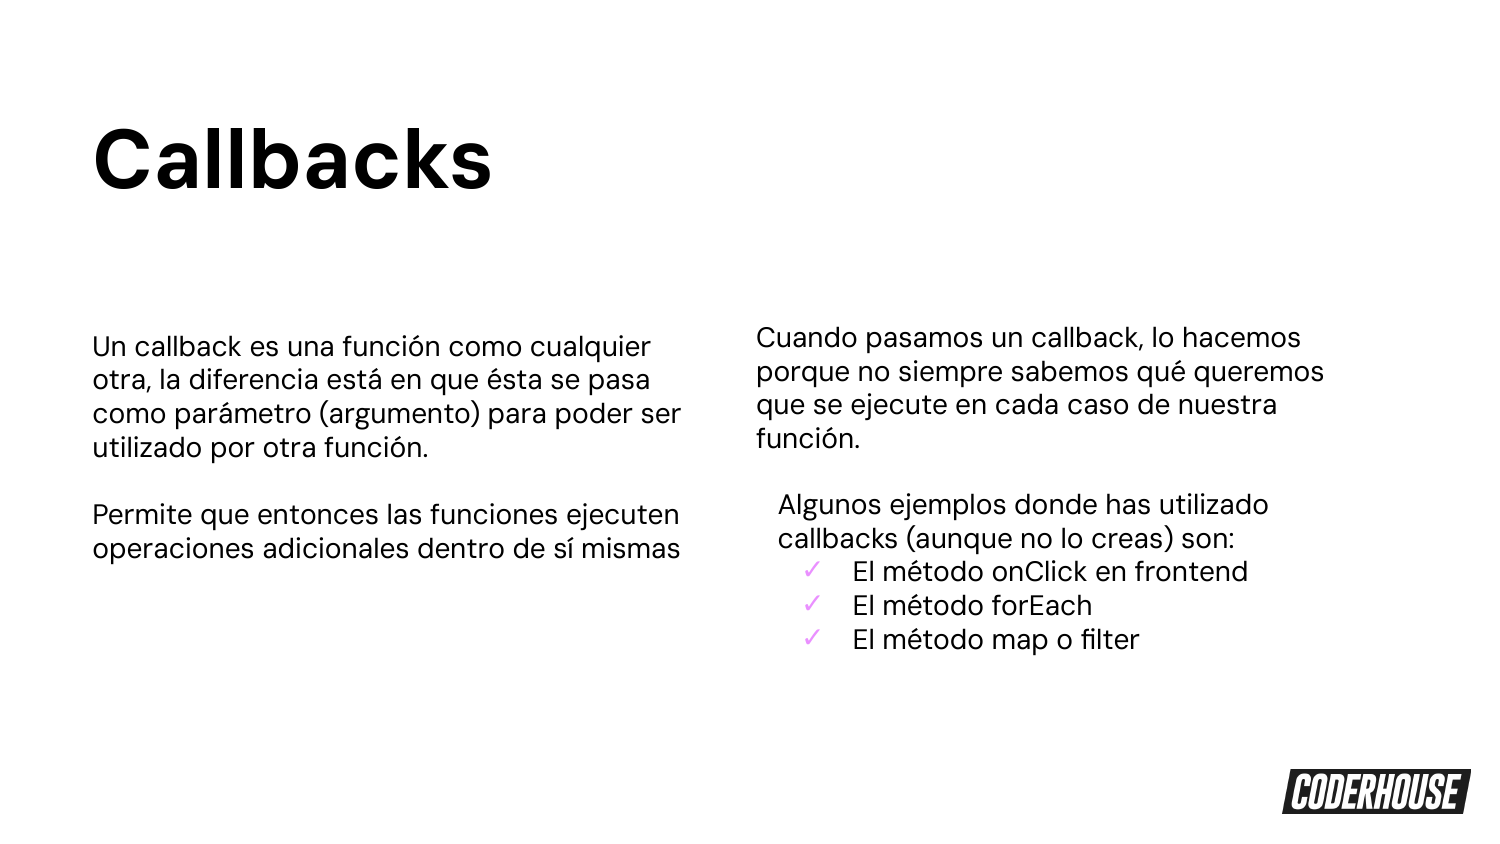

Callbacks
Cuando pasamos un callback, lo hacemos porque no siempre sabemos qué queremos que se ejecute en cada caso de nuestra función.
Un callback es una función como cualquier otra, la diferencia está en que ésta se pasa como parámetro (argumento) para poder ser utilizado por otra función.

Permite que entonces las funciones ejecuten operaciones adicionales dentro de sí mismas
Algunos ejemplos donde has utilizado callbacks (aunque no lo creas) son:
El método onClick en frontend
El método forEach
El método map o filter